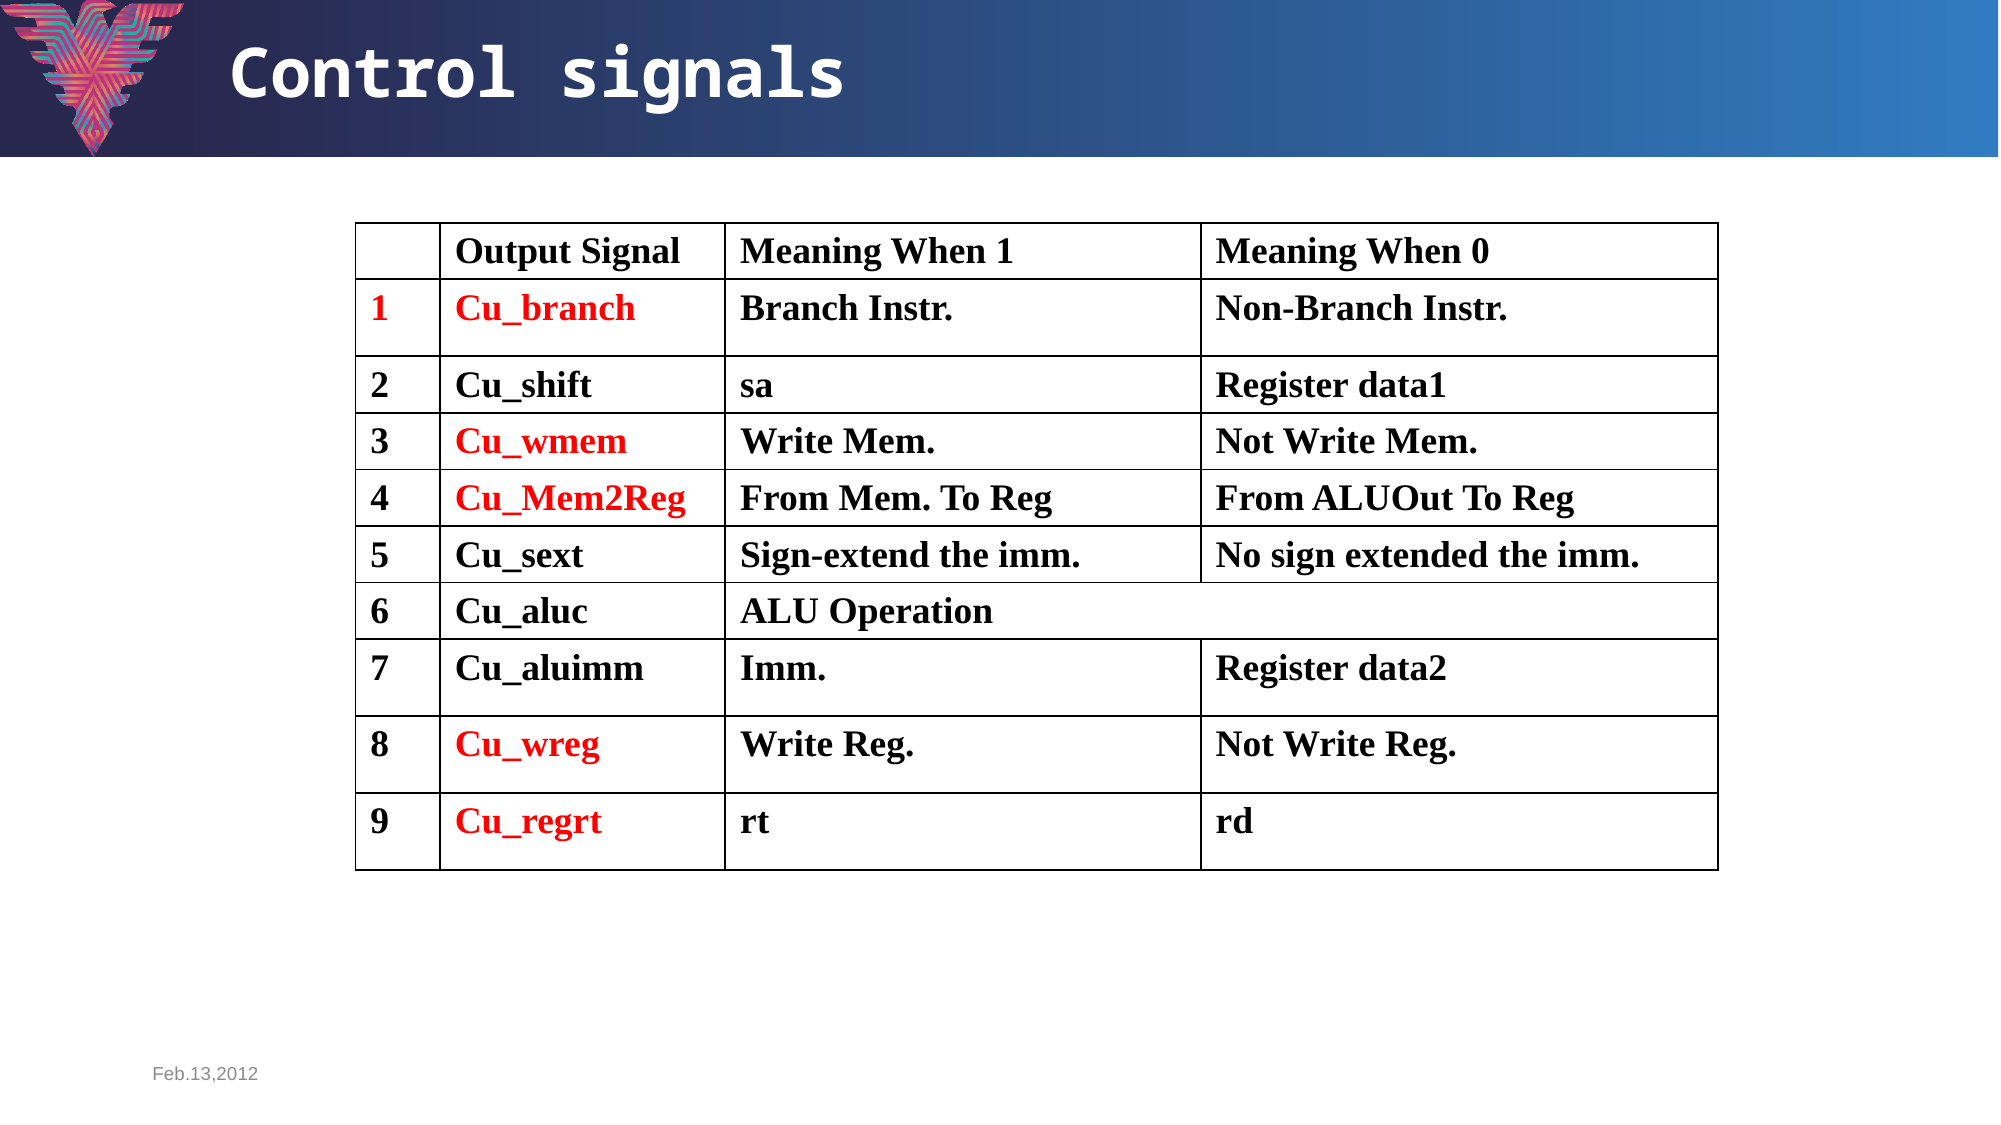

# Control signals
|  | Output Signal | Meaning When 1 | Meaning When 0 |
| --- | --- | --- | --- |
| 1 | Cu\_branch | Branch Instr. | Non-Branch Instr. |
| 2 | Cu\_shift | sa | Register data1 |
| 3 | Cu\_wmem | Write Mem. | Not Write Mem. |
| 4 | Cu\_Mem2Reg | From Mem. To Reg | From ALUOut To Reg |
| 5 | Cu\_sext | Sign-extend the imm. | No sign extended the imm. |
| 6 | Cu\_aluc | ALU Operation |  |
| 7 | Cu\_aluimm | Imm. | Register data2 |
| 8 | Cu\_wreg | Write Reg. | Not Write Reg. |
| 9 | Cu\_regrt | rt | rd |
Feb.13,2012